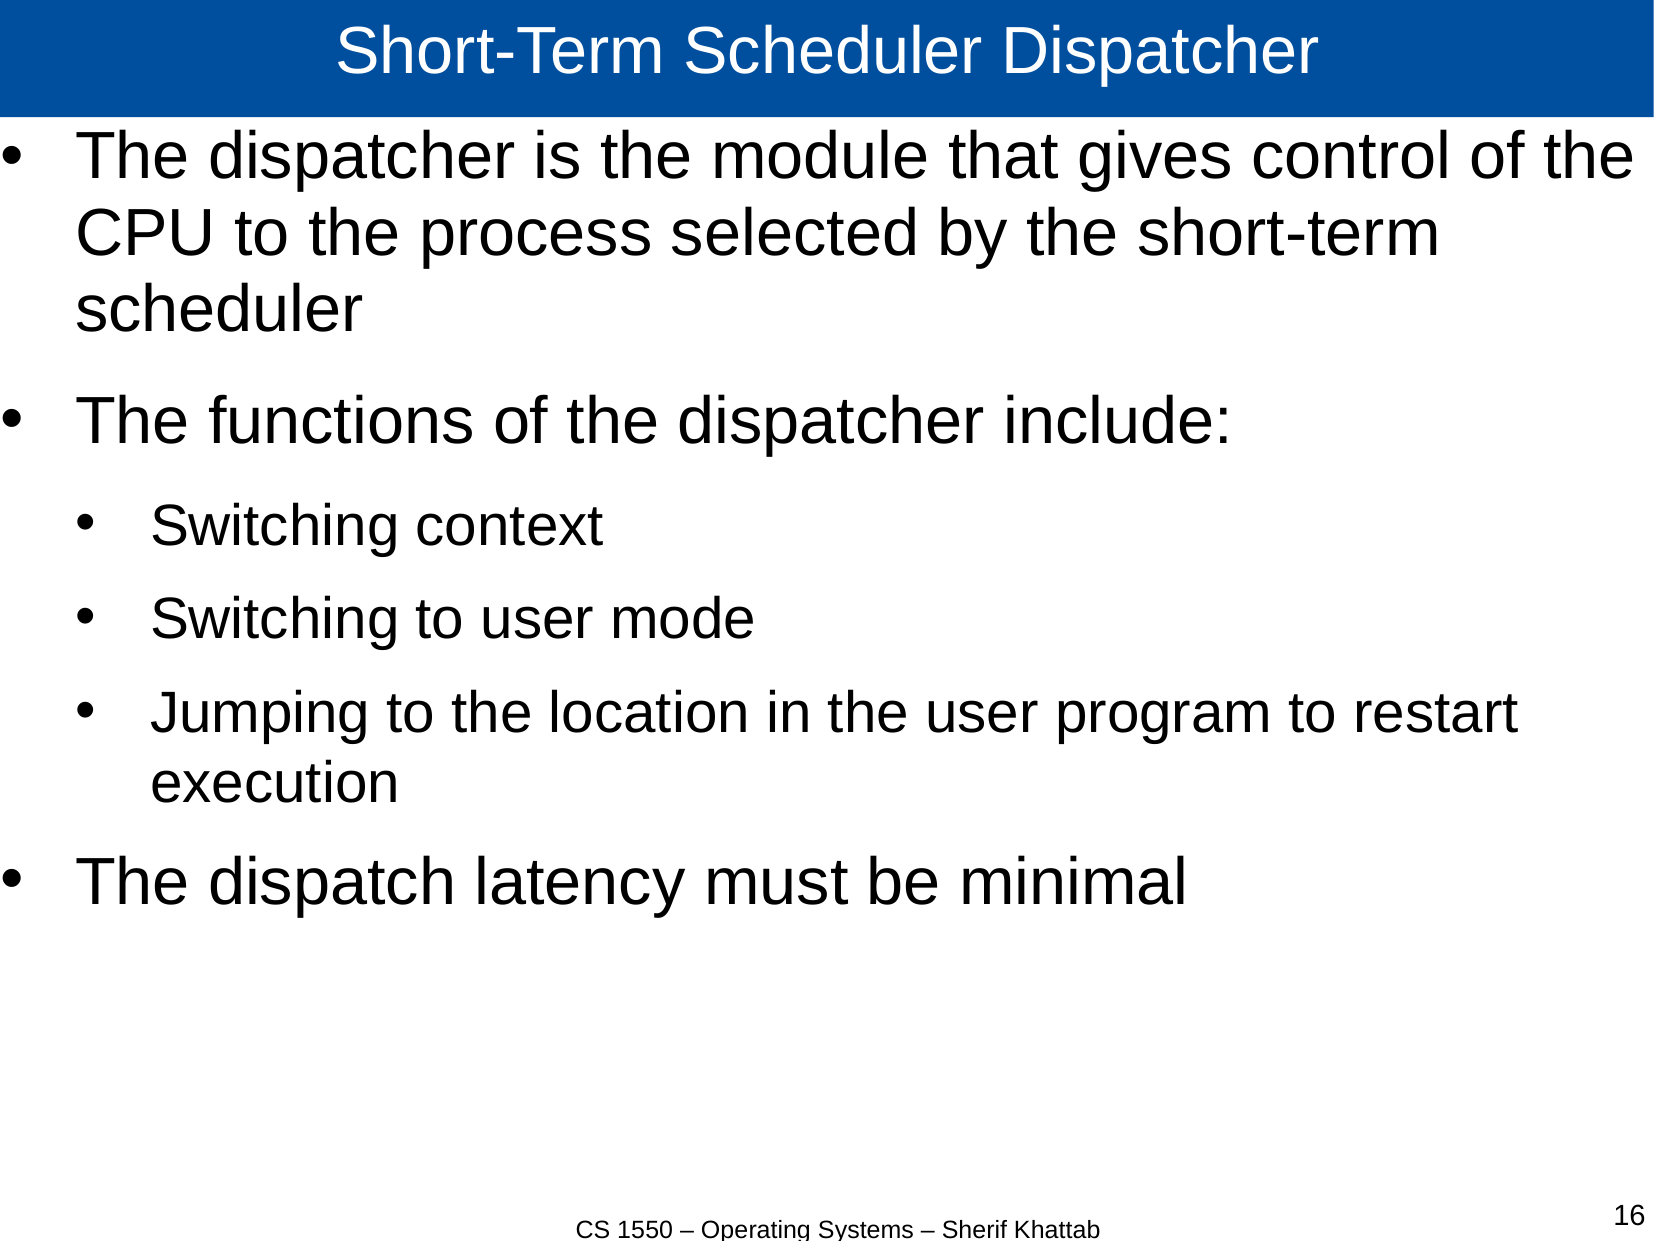

# Short-Term Scheduler Dispatcher
The dispatcher is the module that gives control of the CPU to the process selected by the short-term scheduler
The functions of the dispatcher include:
Switching context
Switching to user mode
Jumping to the location in the user program to restart execution
The dispatch latency must be minimal
CS 1550 – Operating Systems – Sherif Khattab
16